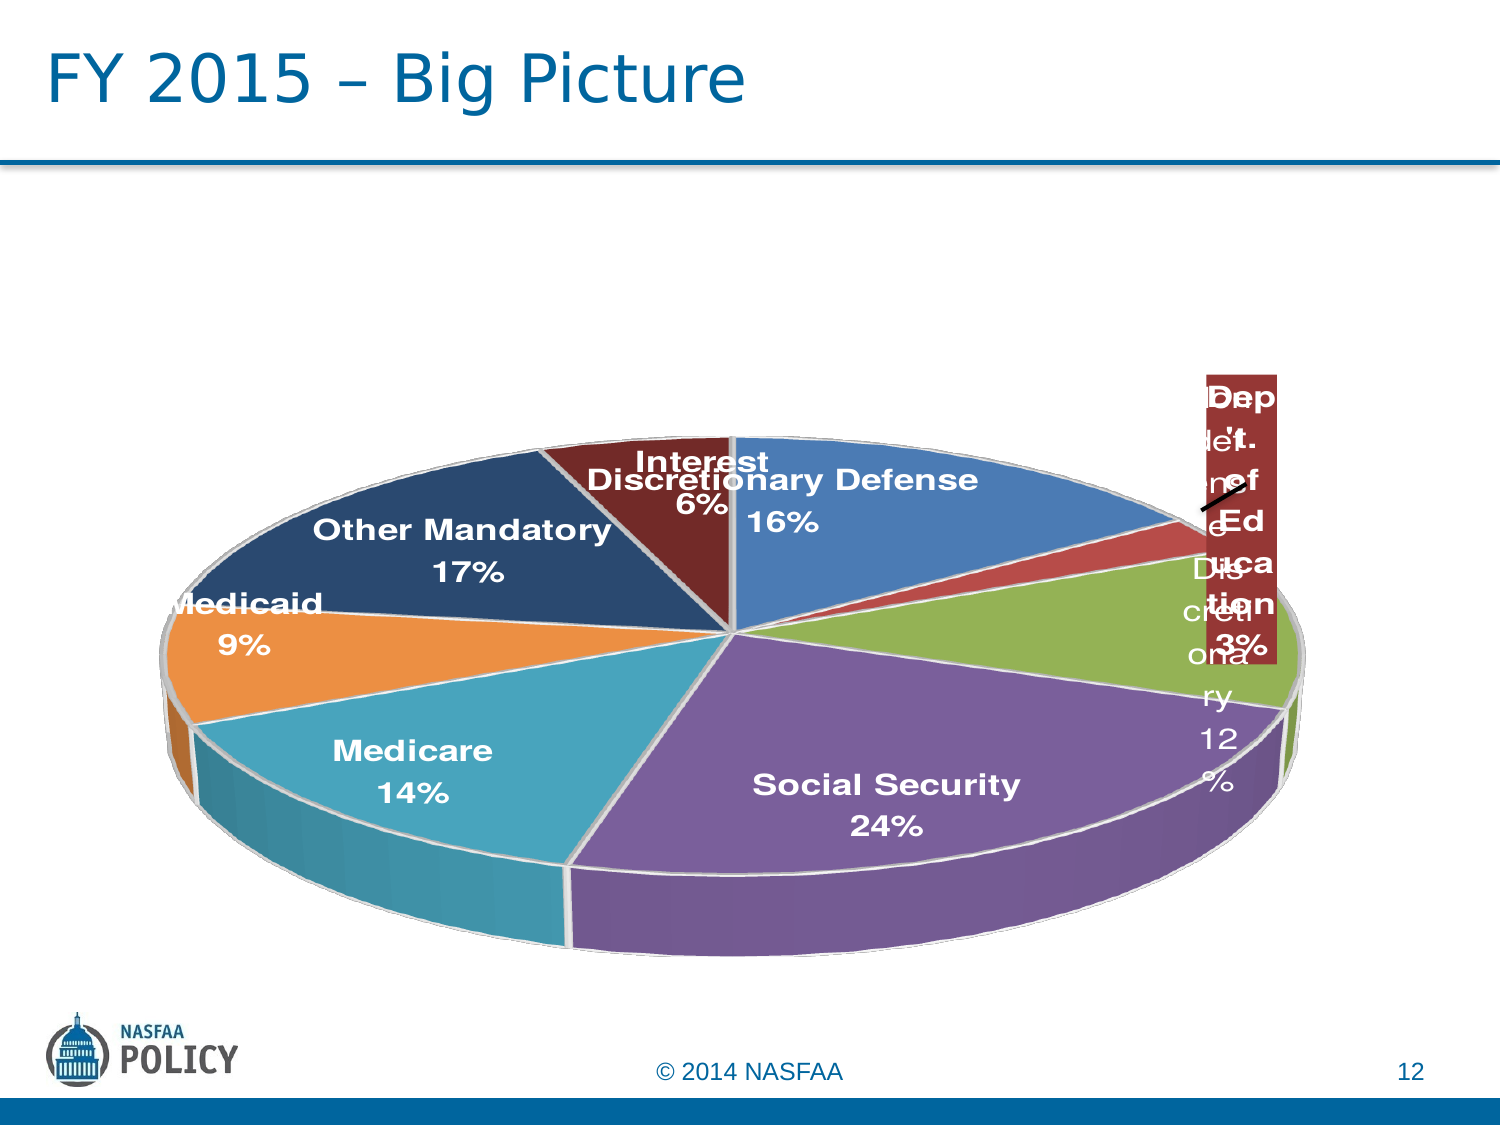

# FY 2015 – Big Picture

[unsupported chart]